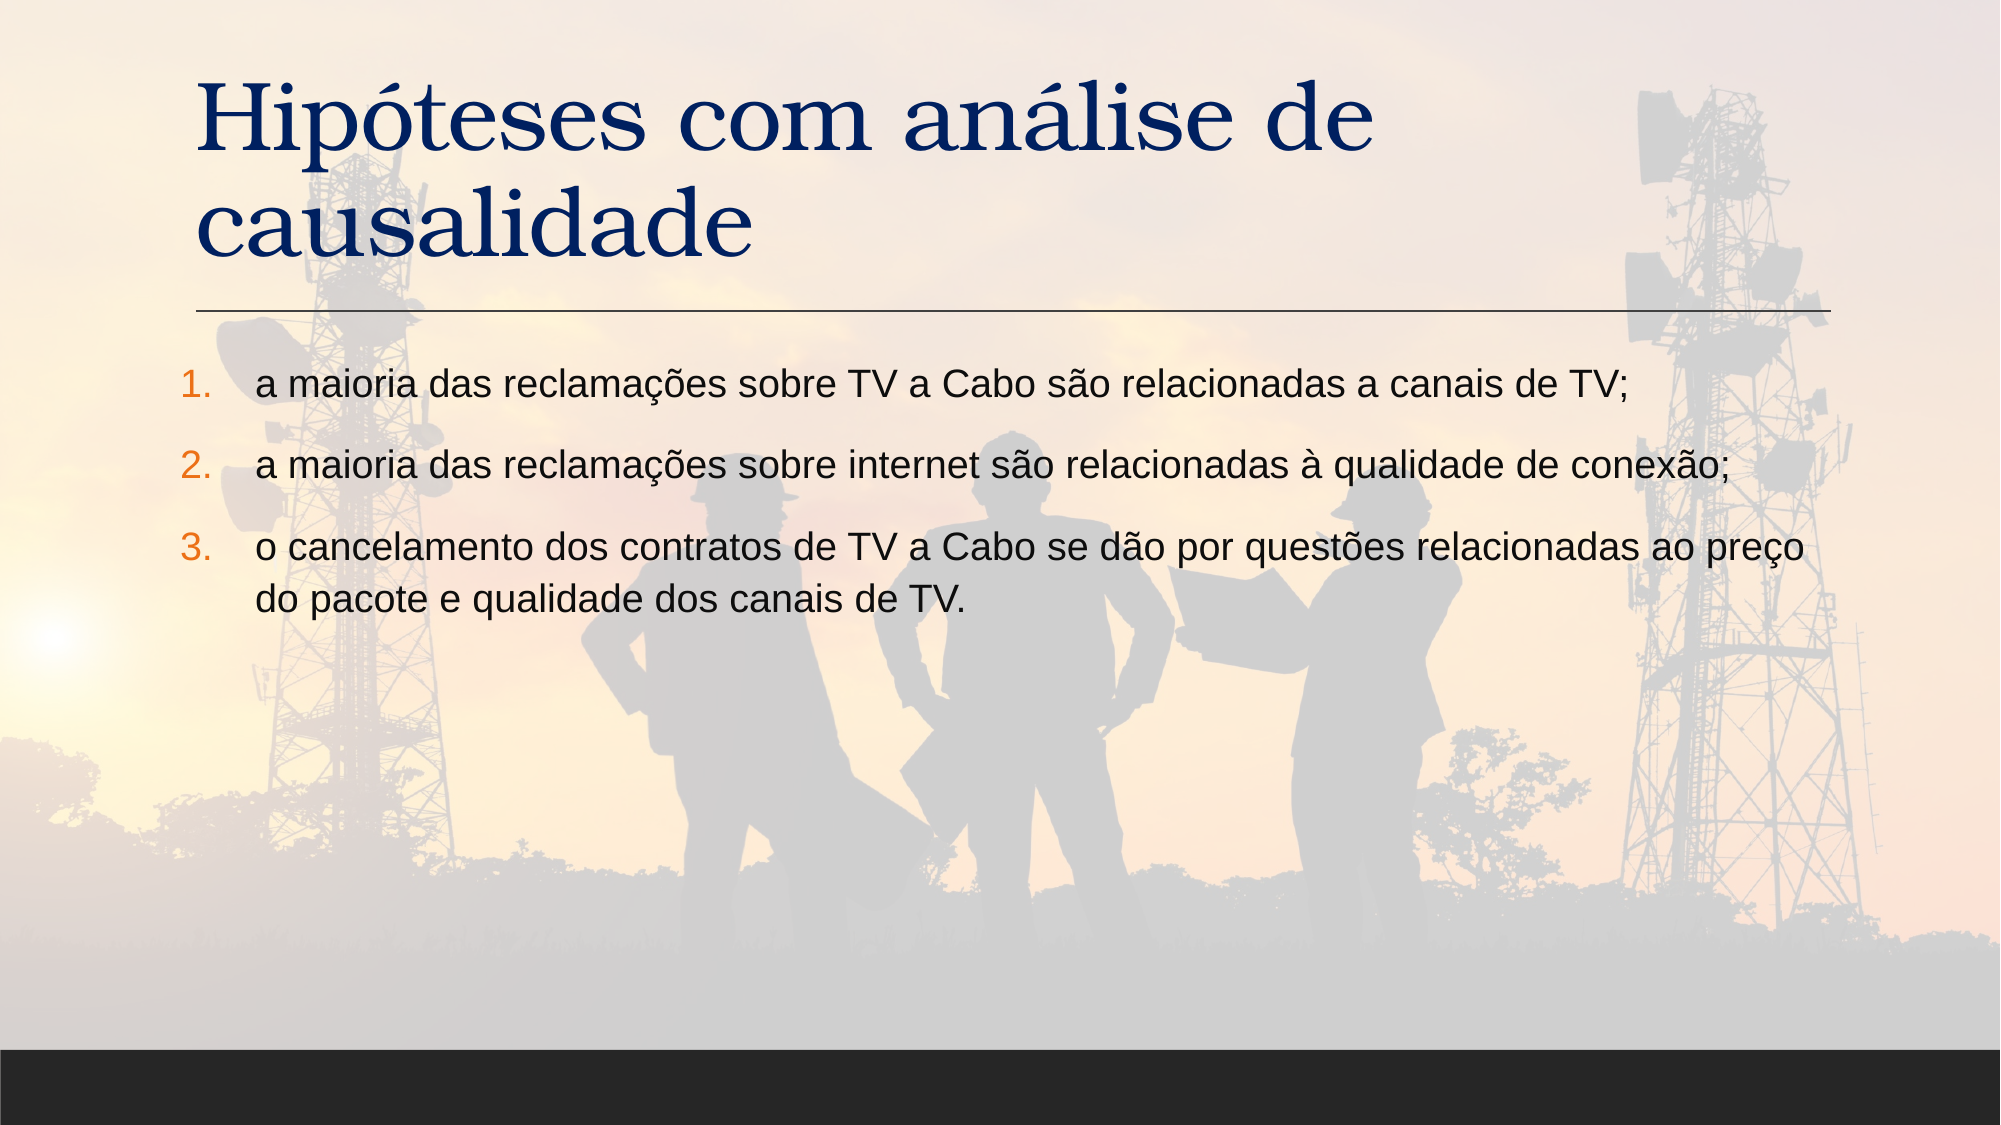

# Hipóteses com análise de causalidade
a maioria das reclamações sobre TV a Cabo são relacionadas a canais de TV;
a maioria das reclamações sobre internet são relacionadas à qualidade de conexão;
o cancelamento dos contratos de TV a Cabo se dão por questões relacionadas ao preço do pacote e qualidade dos canais de TV.